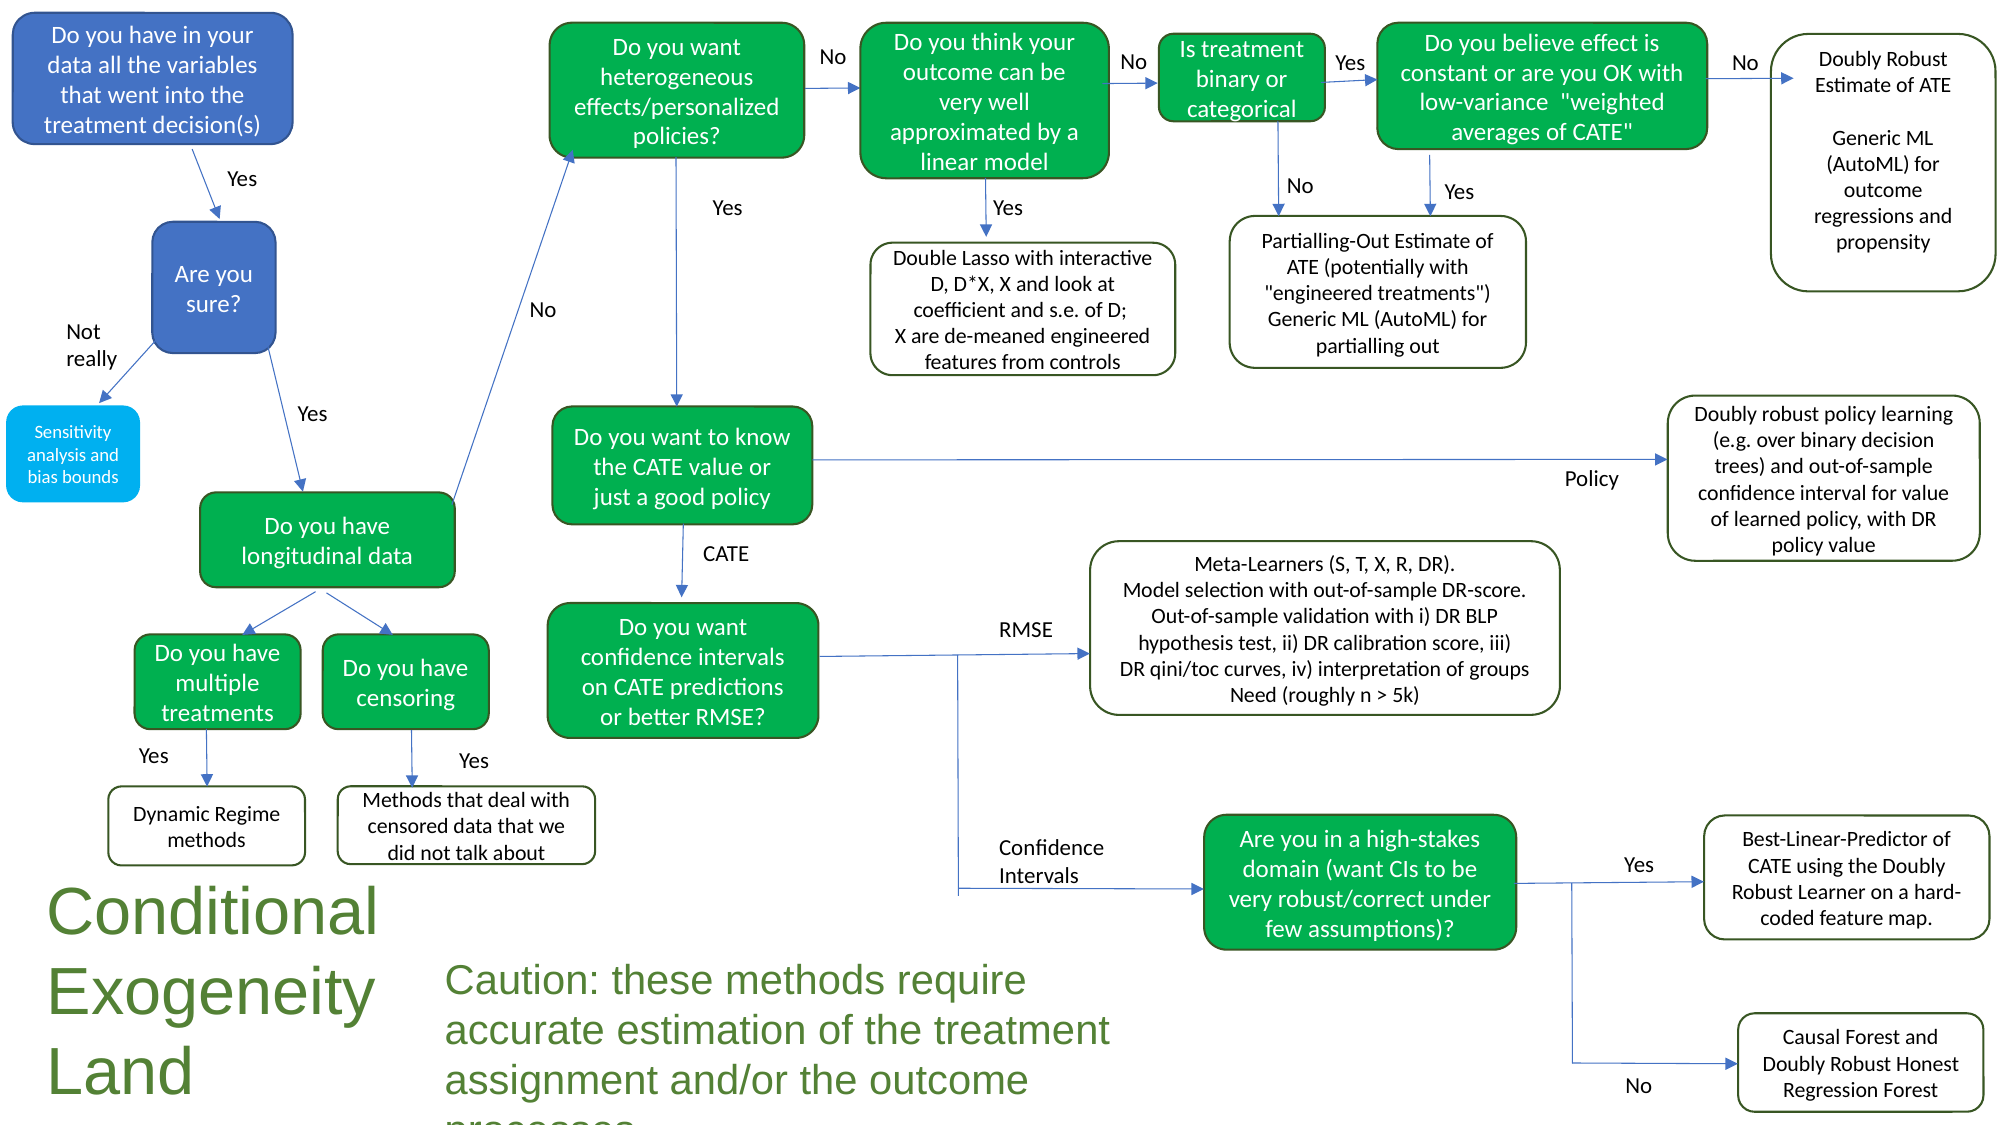

Do you have in your data all the variables that went into the treatment decision(s)
Do you think your outcome can be very well approximated by a linear model
Do you want heterogeneous effects/personalized policies?
Do you believe effect is constant or are you OK with low-variance  "weighted averages of CATE"
Is treatment binary or categorical
Doubly Robust Estimate of ATE

Generic ML (AutoML) for outcome regressions and propensity

No
No
Yes
No
Yes
No
Yes
Yes
Yes
Partialling-Out Estimate of ATE (potentially with "engineered treatments")
Generic ML (AutoML) for partialling out
Are you sure?
Double Lasso with interactive D, D*X, X and look at coefficient and s.e. of D;
X are de-meaned engineered features from controls
No
Not really
Yes
Doubly robust policy learning (e.g. over binary decision trees) and out-of-sample confidence interval for value of learned policy, with DR policy value
Sensitivity analysis and bias bounds
Do you want to know the CATE value or just a good policy
Policy
Do you have longitudinal data
CATE
Meta-Learners (S, T, X, R, DR).
Model selection with out-of-sample DR-score. Out-of-sample validation with i) DR BLP hypothesis test, ii) DR calibration score, iii) DR qini/toc curves, iv) interpretation of groups
Need (roughly n > 5k)
Do you want confidence intervals on CATE predictions or better RMSE?
RMSE
Do you have multiple treatments
Do you have censoring
Yes
Yes
Dynamic Regime methods
Methods that deal with censored data that we did not talk about
Are you in a high-stakes domain (want CIs to be very robust/correct under few assumptions)?
Best-Linear-Predictor of CATE using the Doubly Robust Learner on a hard-coded feature map.
Confidence Intervals
Yes
Conditional Exogeneity Land
Caution: these methods require accurate estimation of the treatment assignment and/or the outcome processes
Causal Forest and Doubly Robust Honest Regression Forest
No